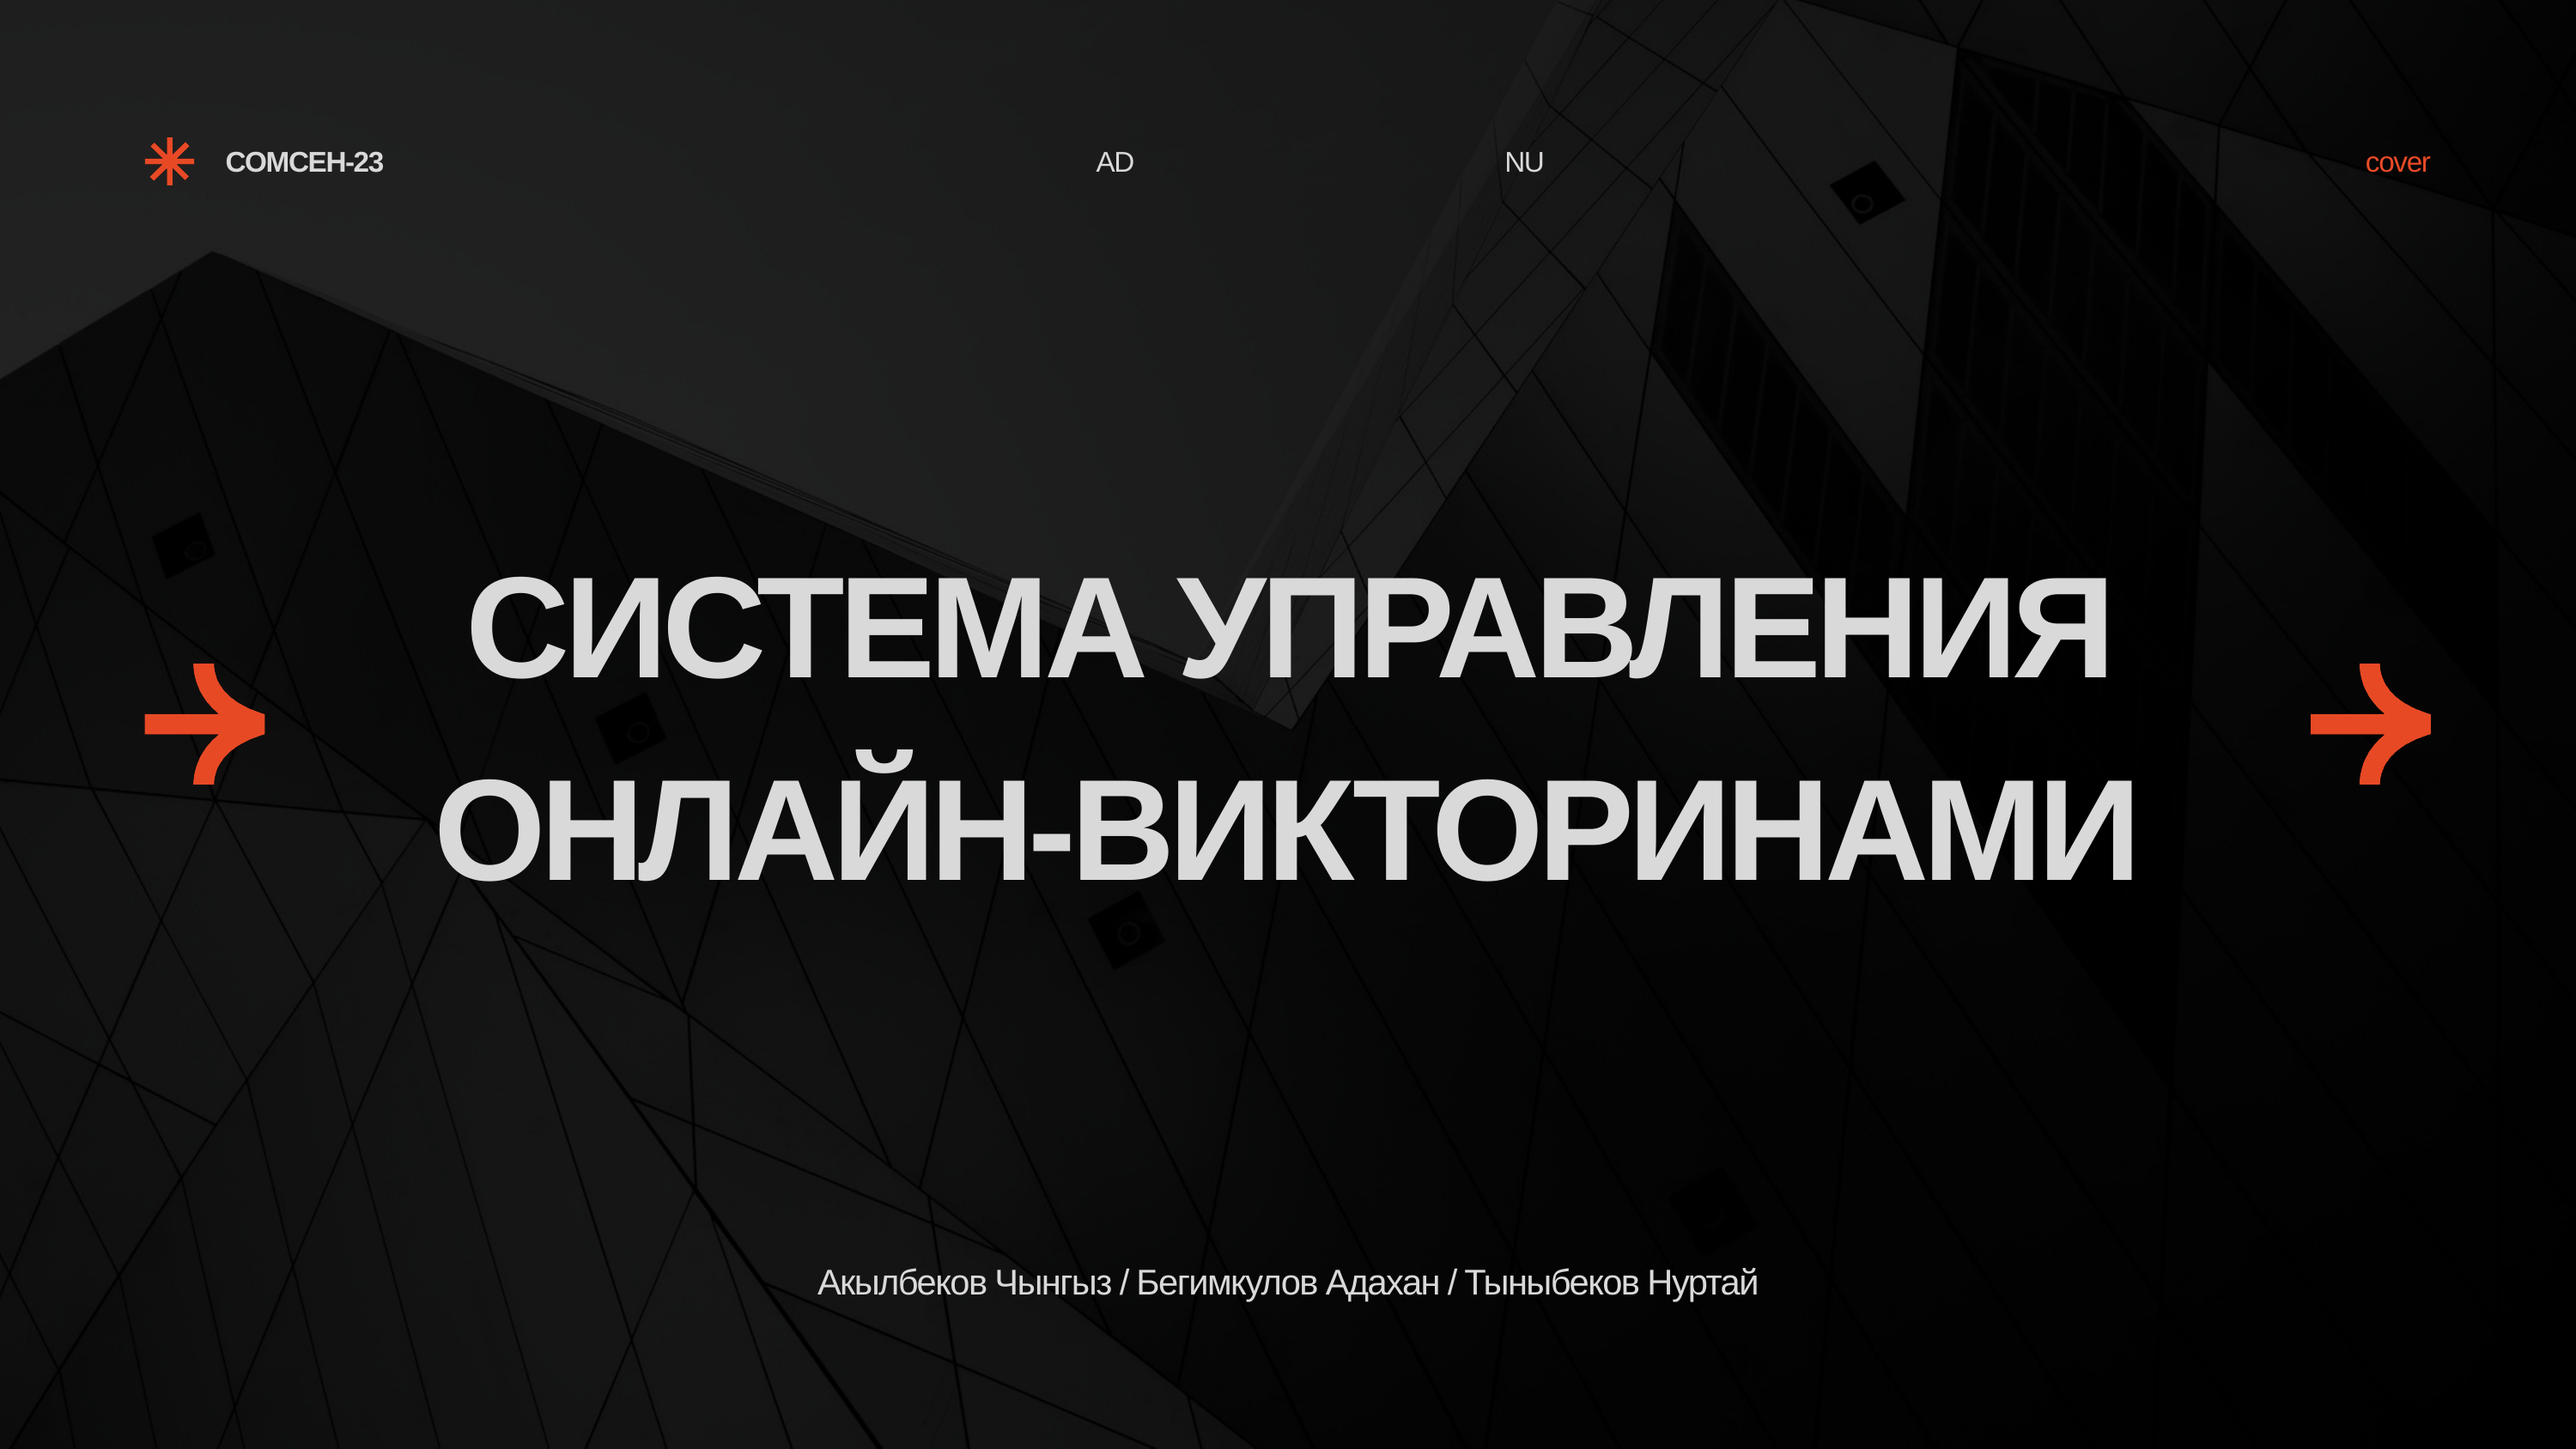

COMCEH-23

AD
NU
cover
СИСТЕМА УПРАВЛЕНИЯ ОНЛАЙН-ВИКТОРИНАМИ

Акылбеков Чынгыз / Бегимкулов Адахан / Тыныбеков Нуртай